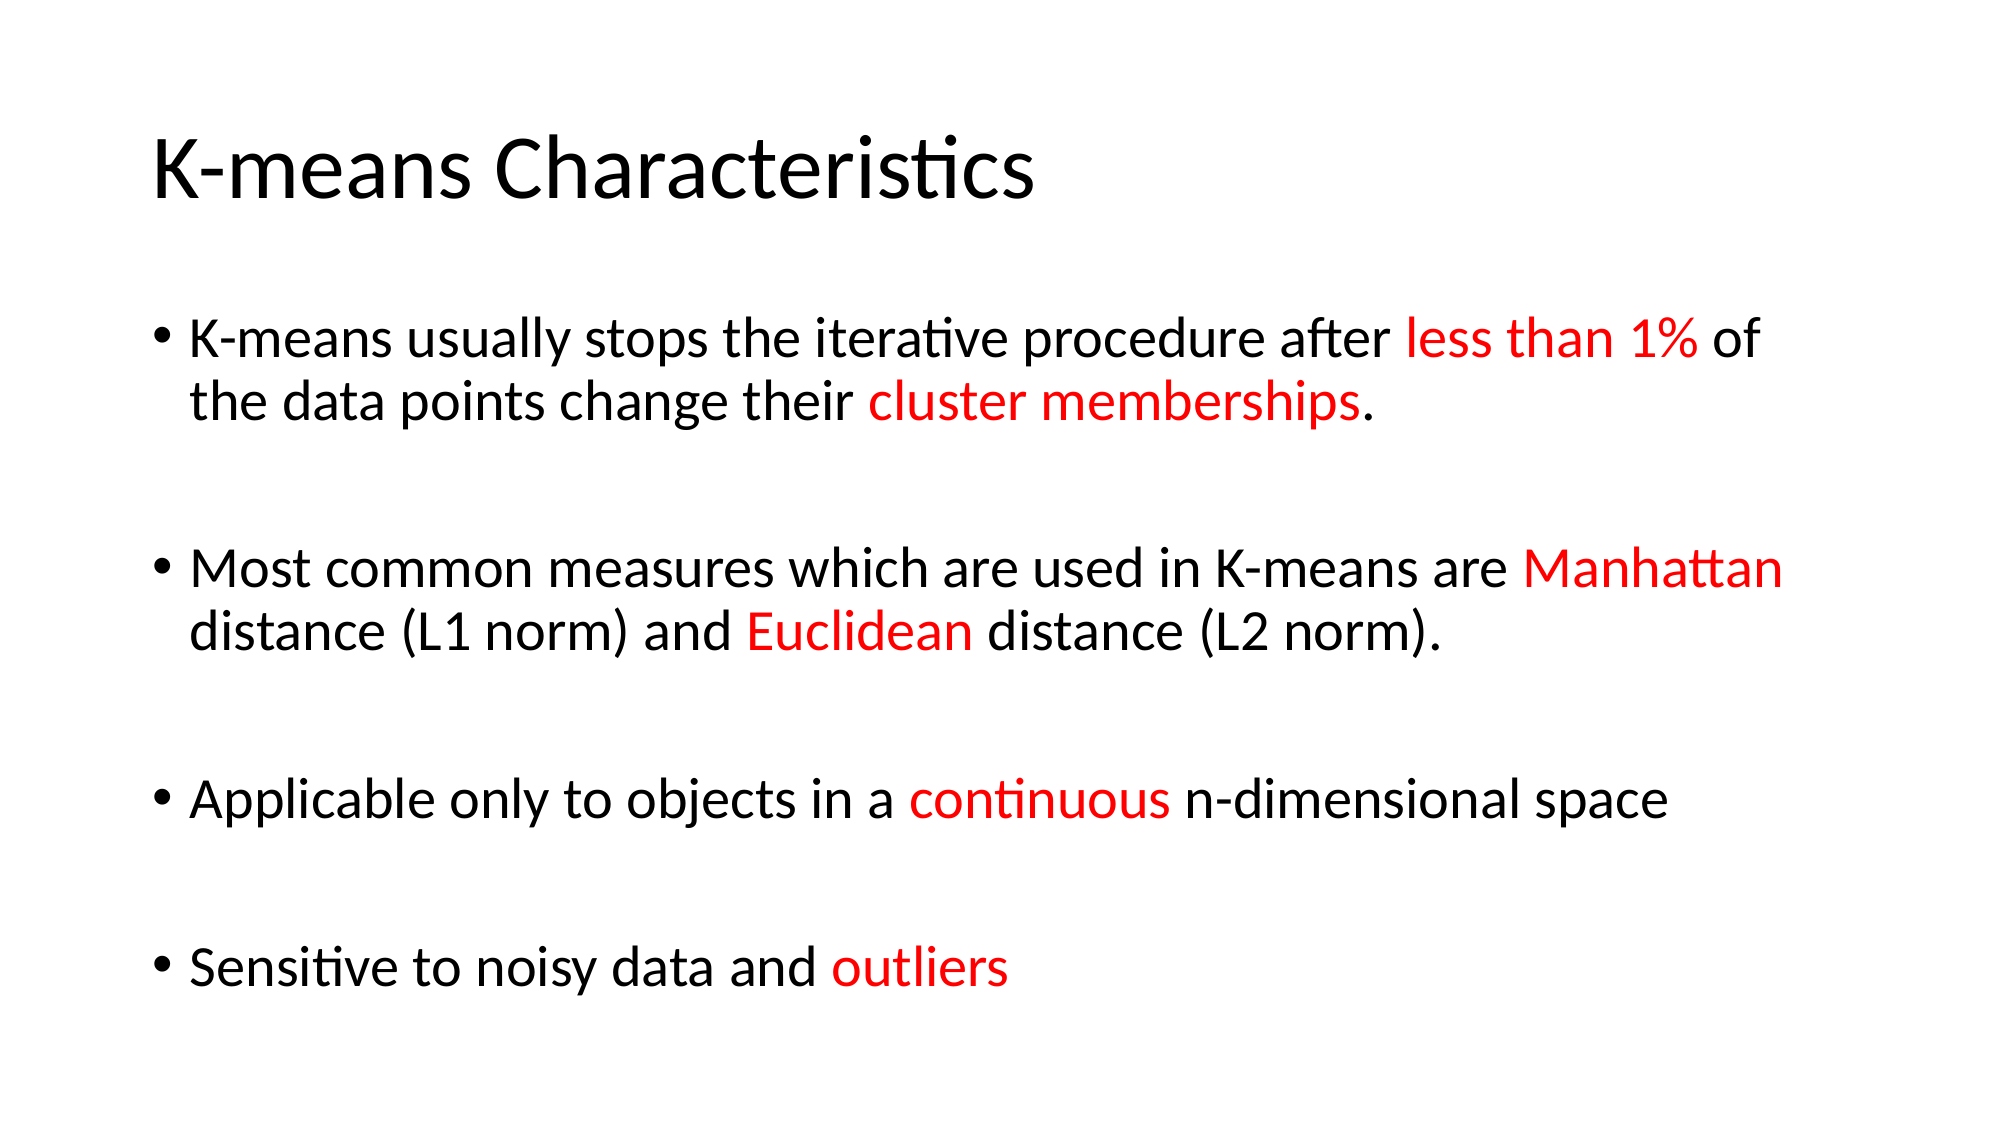

# K-means Characteristics
K-means usually stops the iterative procedure after less than 1% of the data points change their cluster memberships.

Most common measures which are used in K-means are Manhattan distance (L1 norm) and Euclidean distance (L2 norm).

Applicable only to objects in a continuous n-dimensional space

Sensitive to noisy data and outliers